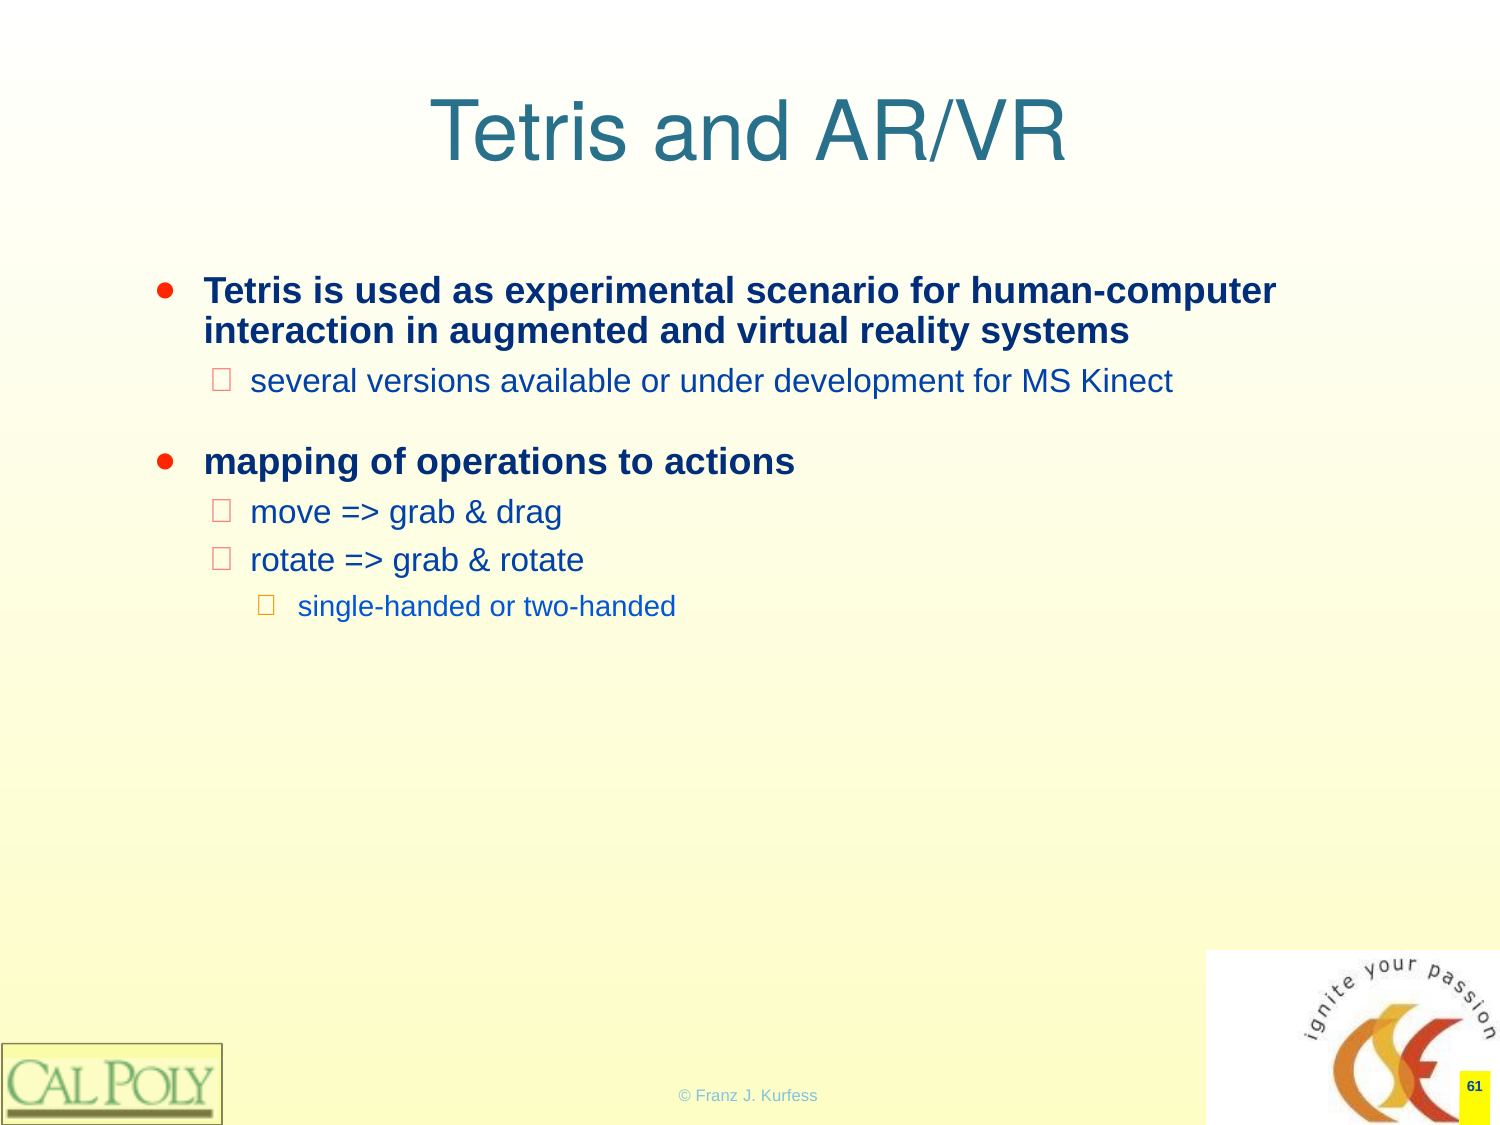

# Tetris and AR/VR
Tetris is used as experimental scenario for human-computer interaction in augmented and virtual reality systems
several versions available or under development for MS Kinect
mapping of operations to actions
move => grab & drag
rotate => grab & rotate
single-handed or two-handed
61